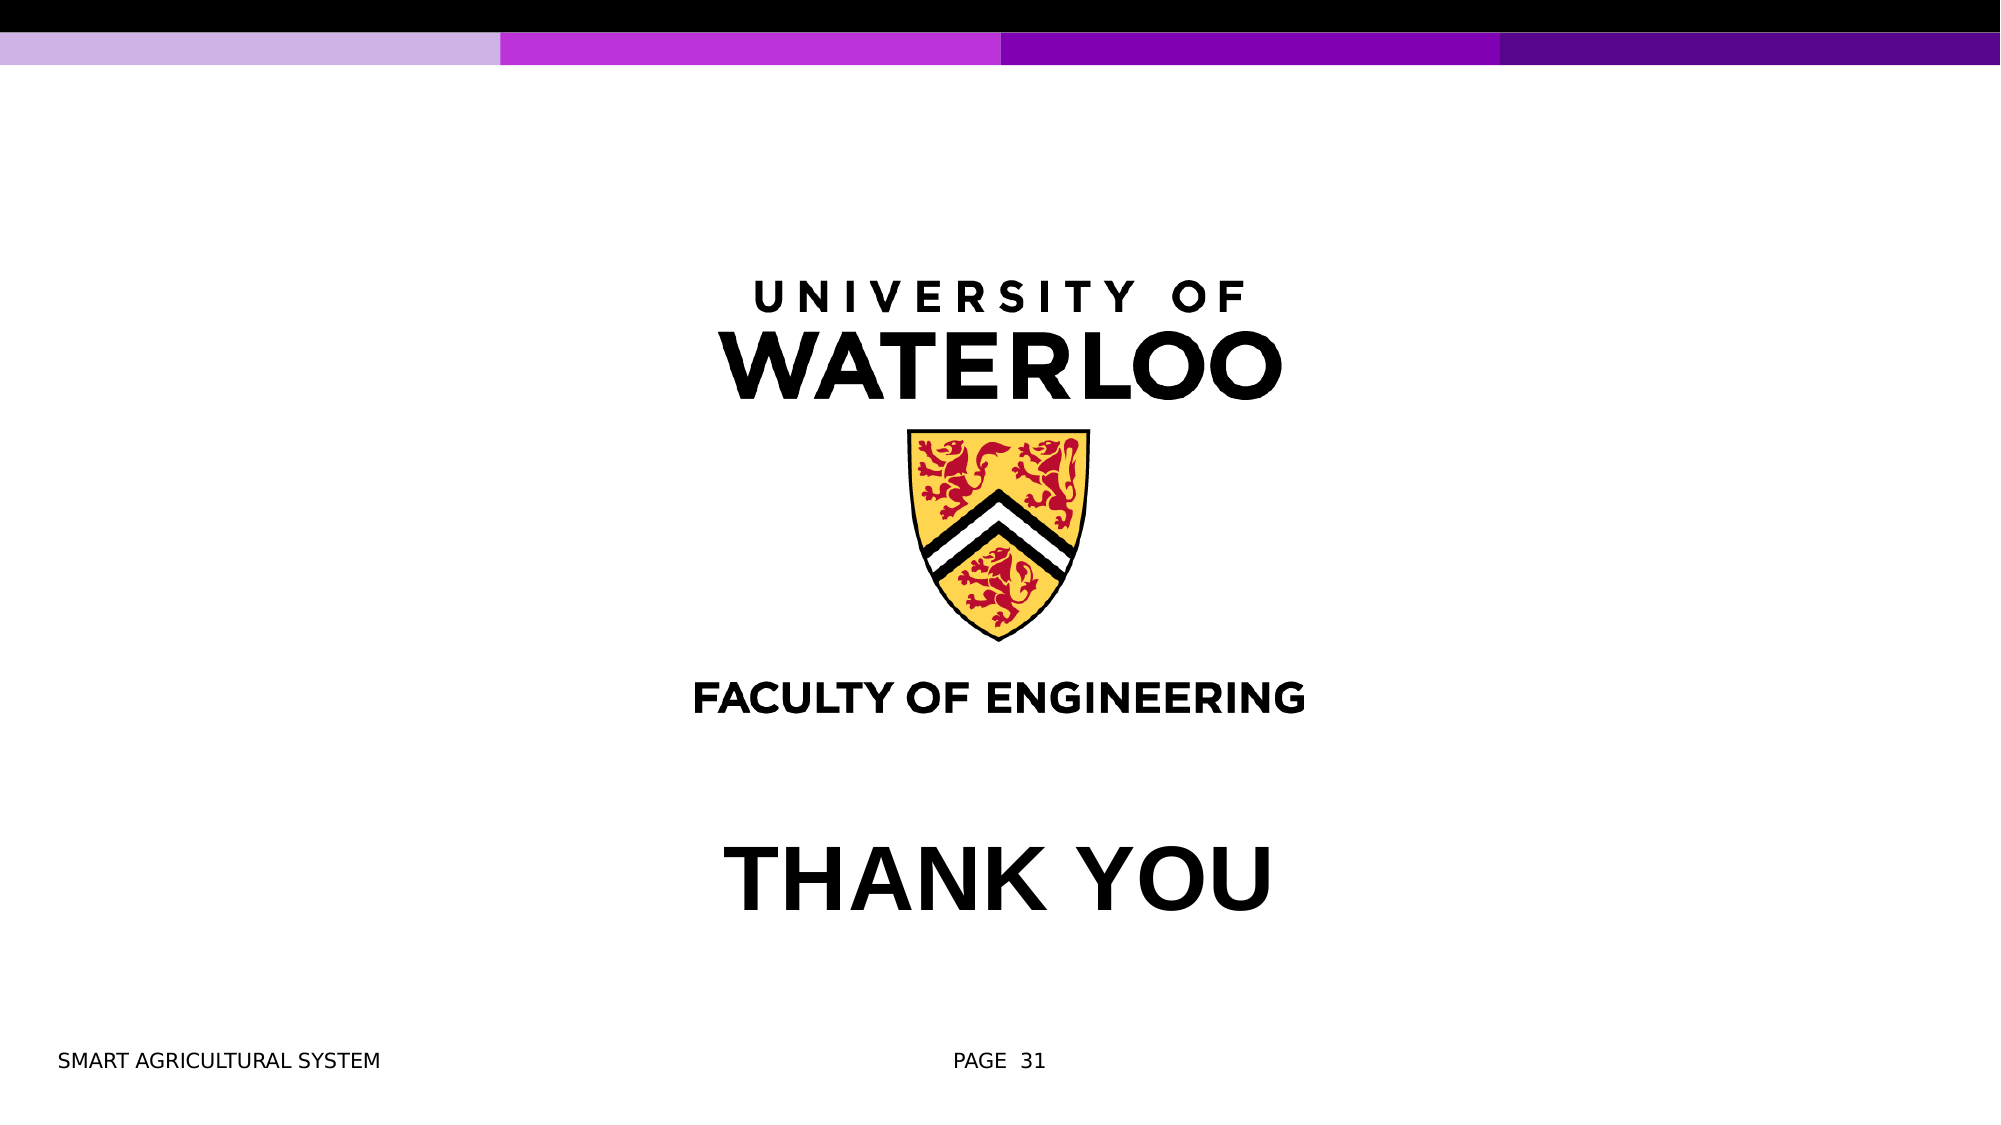

# THANK YOU
SMART AGRICULTURAL SYSTEM
PAGE  31